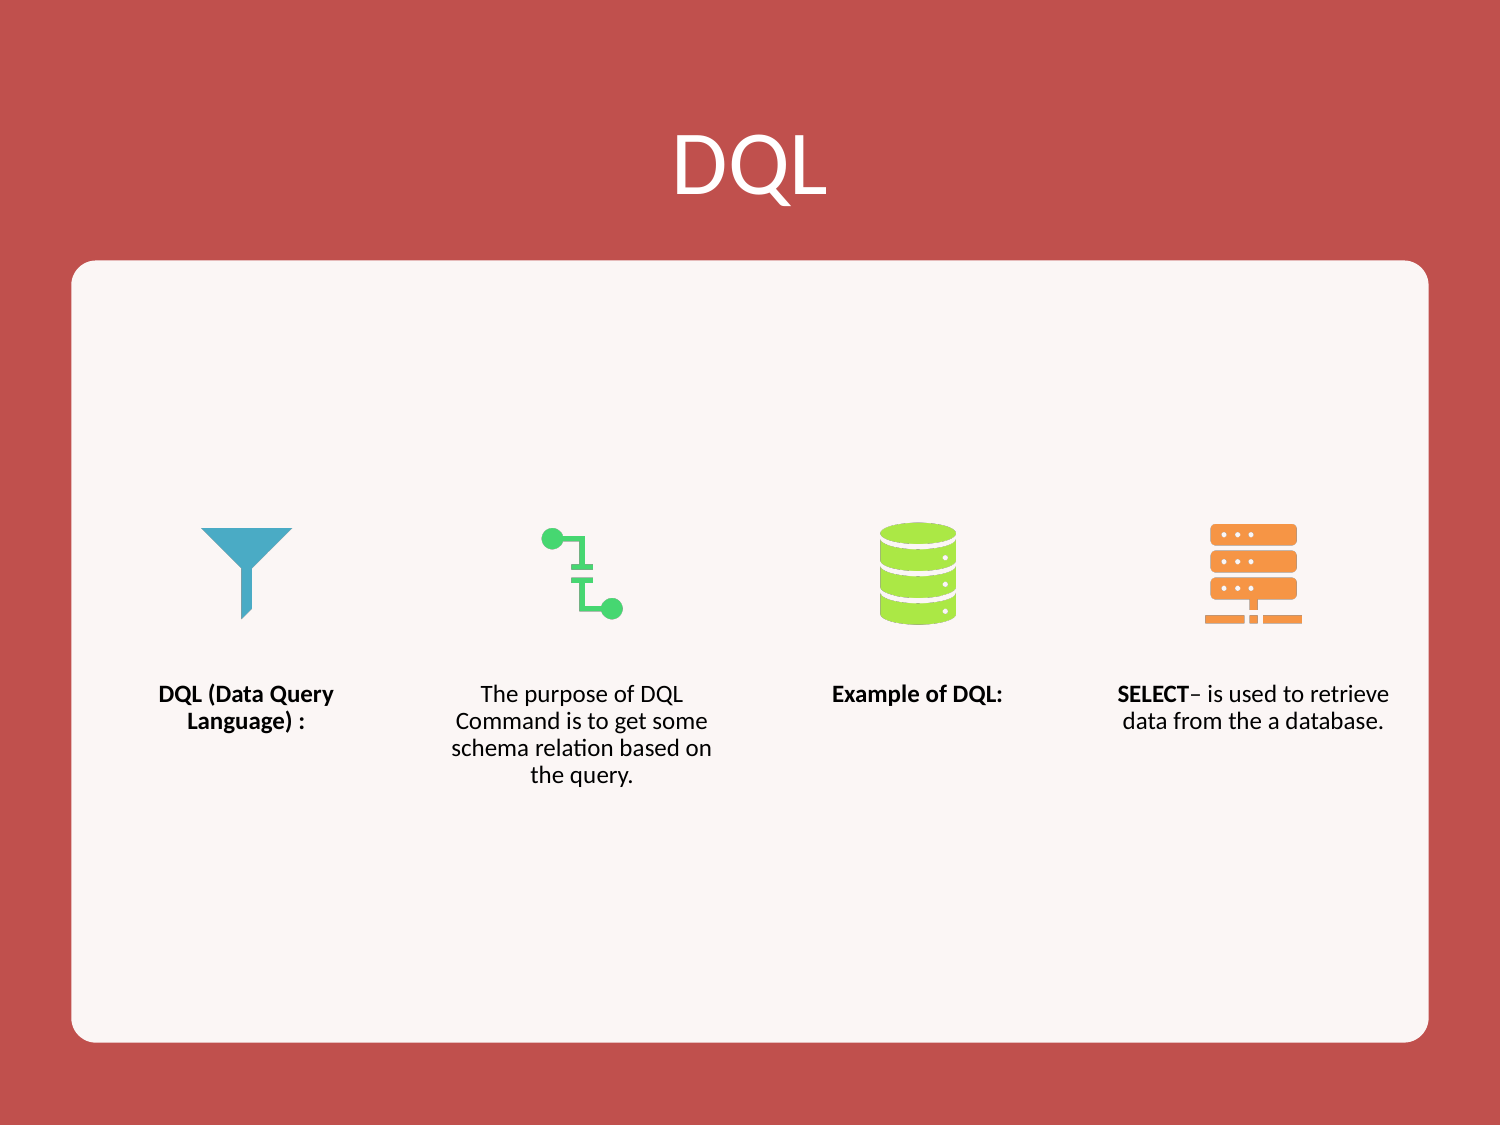

# DQL

DQL (Data Query Language) :
The purpose of DQL Command is to get some schema relation based on the query.
Example of DQL:
SELECT– is used to retrieve data from the a database.